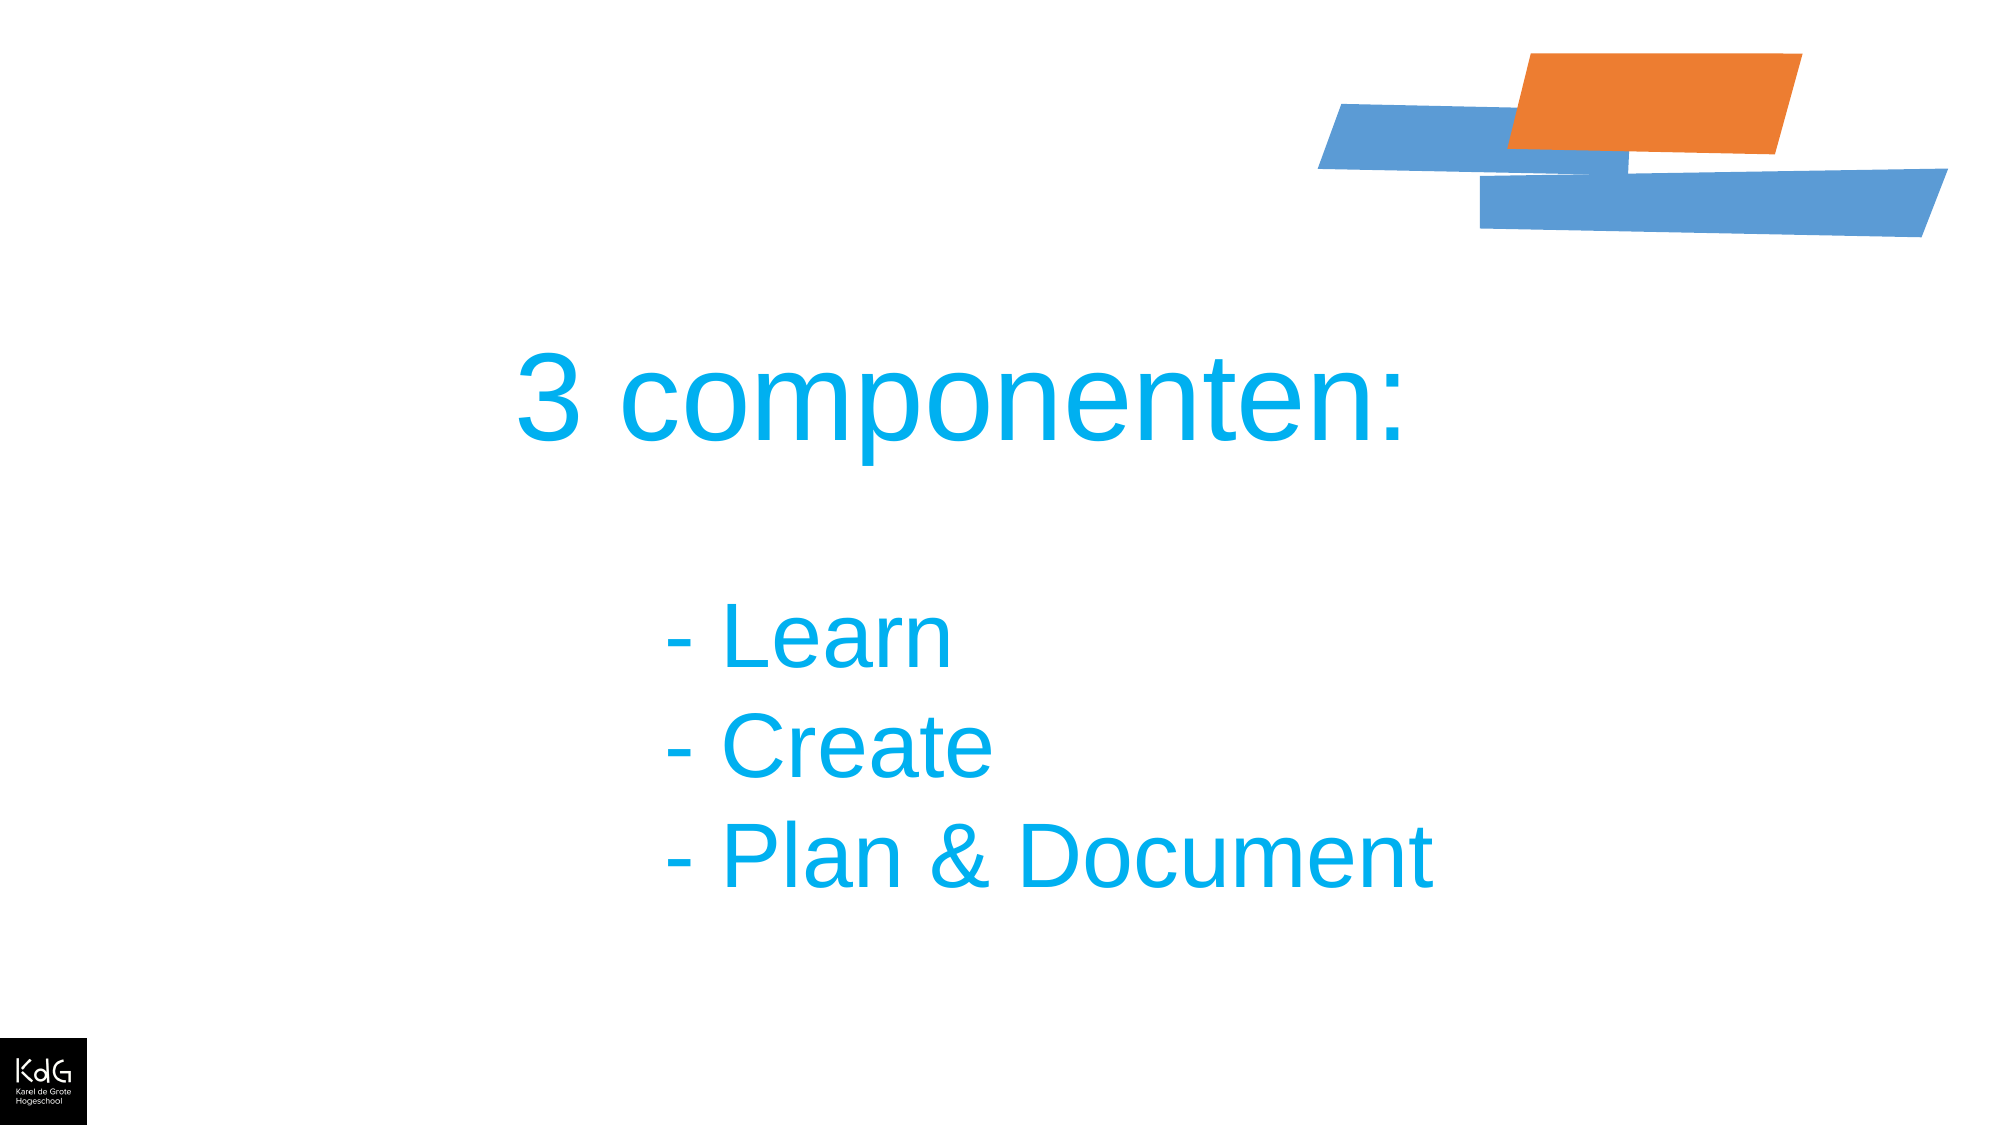

3 componenten:

	- Learn
	- Create
	- Plan & Document